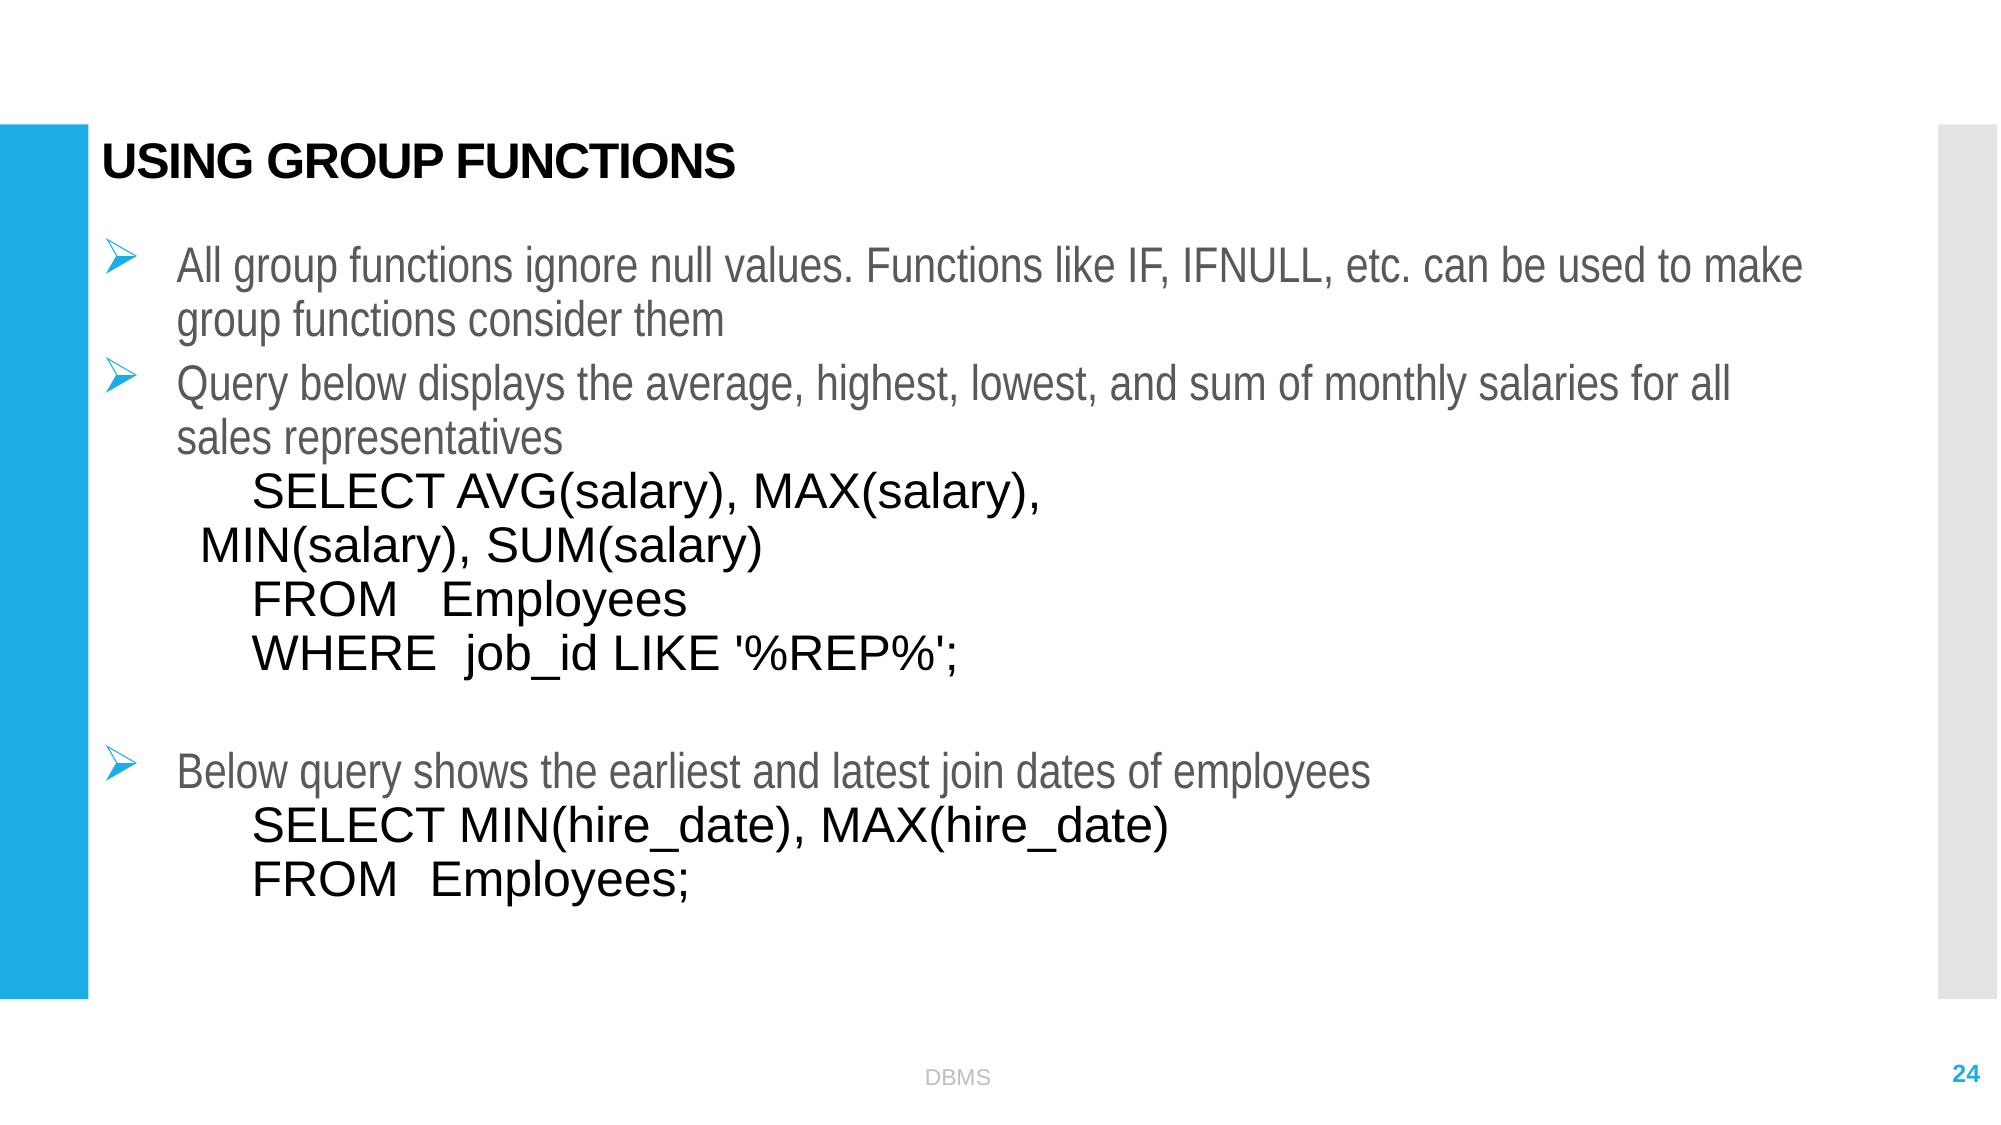

# USING GROUP FUNCTIONS
All group functions ignore null values. Functions like IF, IFNULL, etc. can be used to make group functions consider them
Query below displays the average, highest, lowest, and sum of monthly salaries for all sales representatives
	SELECT AVG(salary), MAX(salary),
       MIN(salary), SUM(salary)
	FROM   Employees
	WHERE  job_id LIKE '%REP%';

Below query shows the earliest and latest join dates of employees
	SELECT MIN(hire_date), MAX(hire_date)
	FROM	  Employees;

24
DBMS